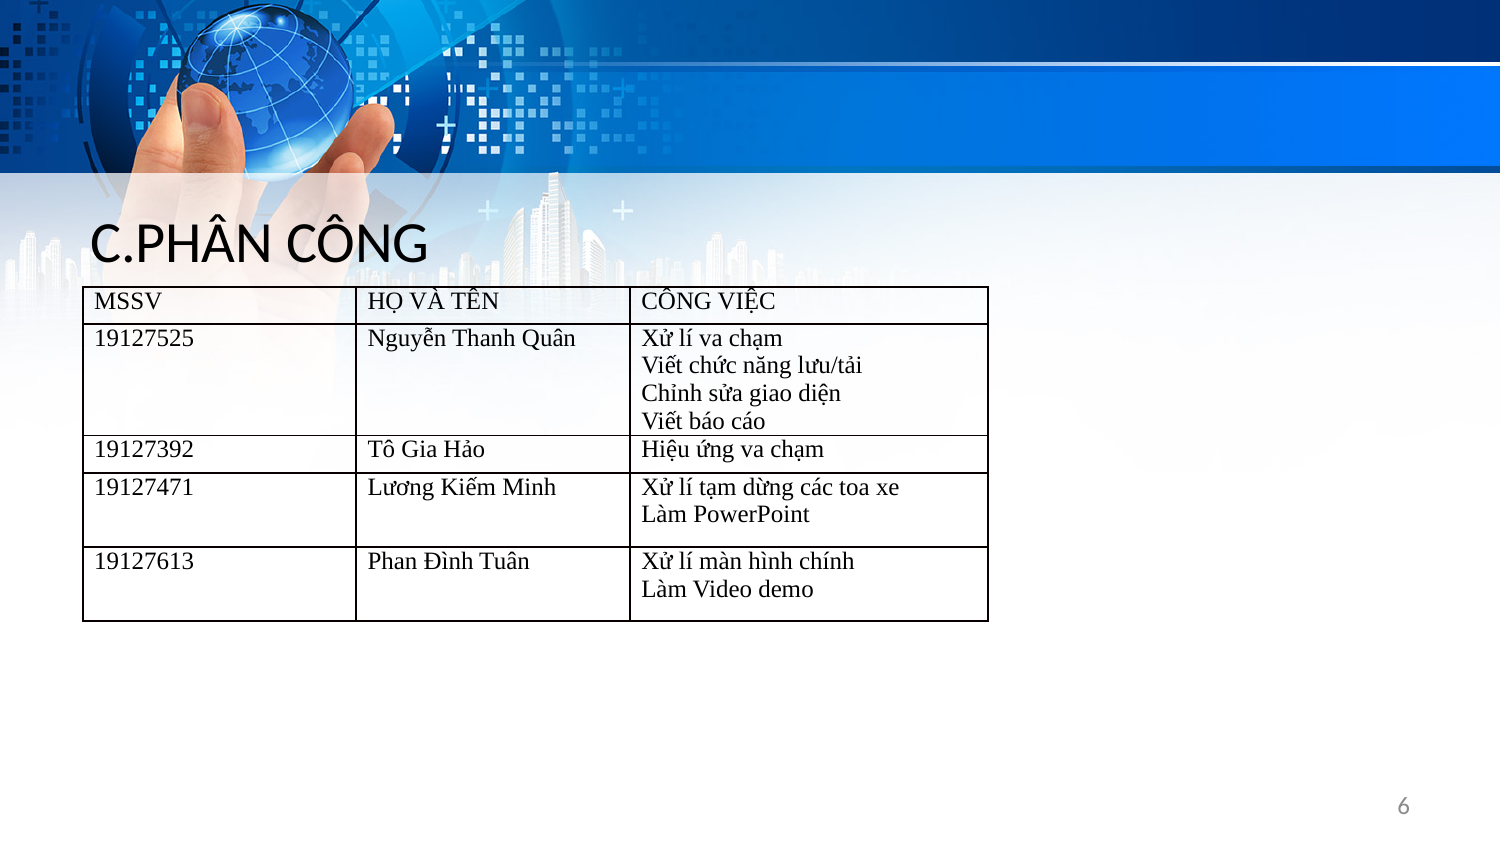

C.PHÂN CÔNG
| MSSV | HỌ VÀ TÊN | CÔNG VIỆC |
| --- | --- | --- |
| 19127525 | Nguyễn Thanh Quân | Xử lí va chạm Viết chức năng lưu/tải Chỉnh sửa giao diện Viết báo cáo |
| 19127392 | Tô Gia Hảo | Hiệu ứng va chạm |
| 19127471 | Lương Kiếm Minh | Xử lí tạm dừng các toa xe Làm PowerPoint |
| 19127613 | Phan Đình Tuân | Xử lí màn hình chính Làm Video demo |
6